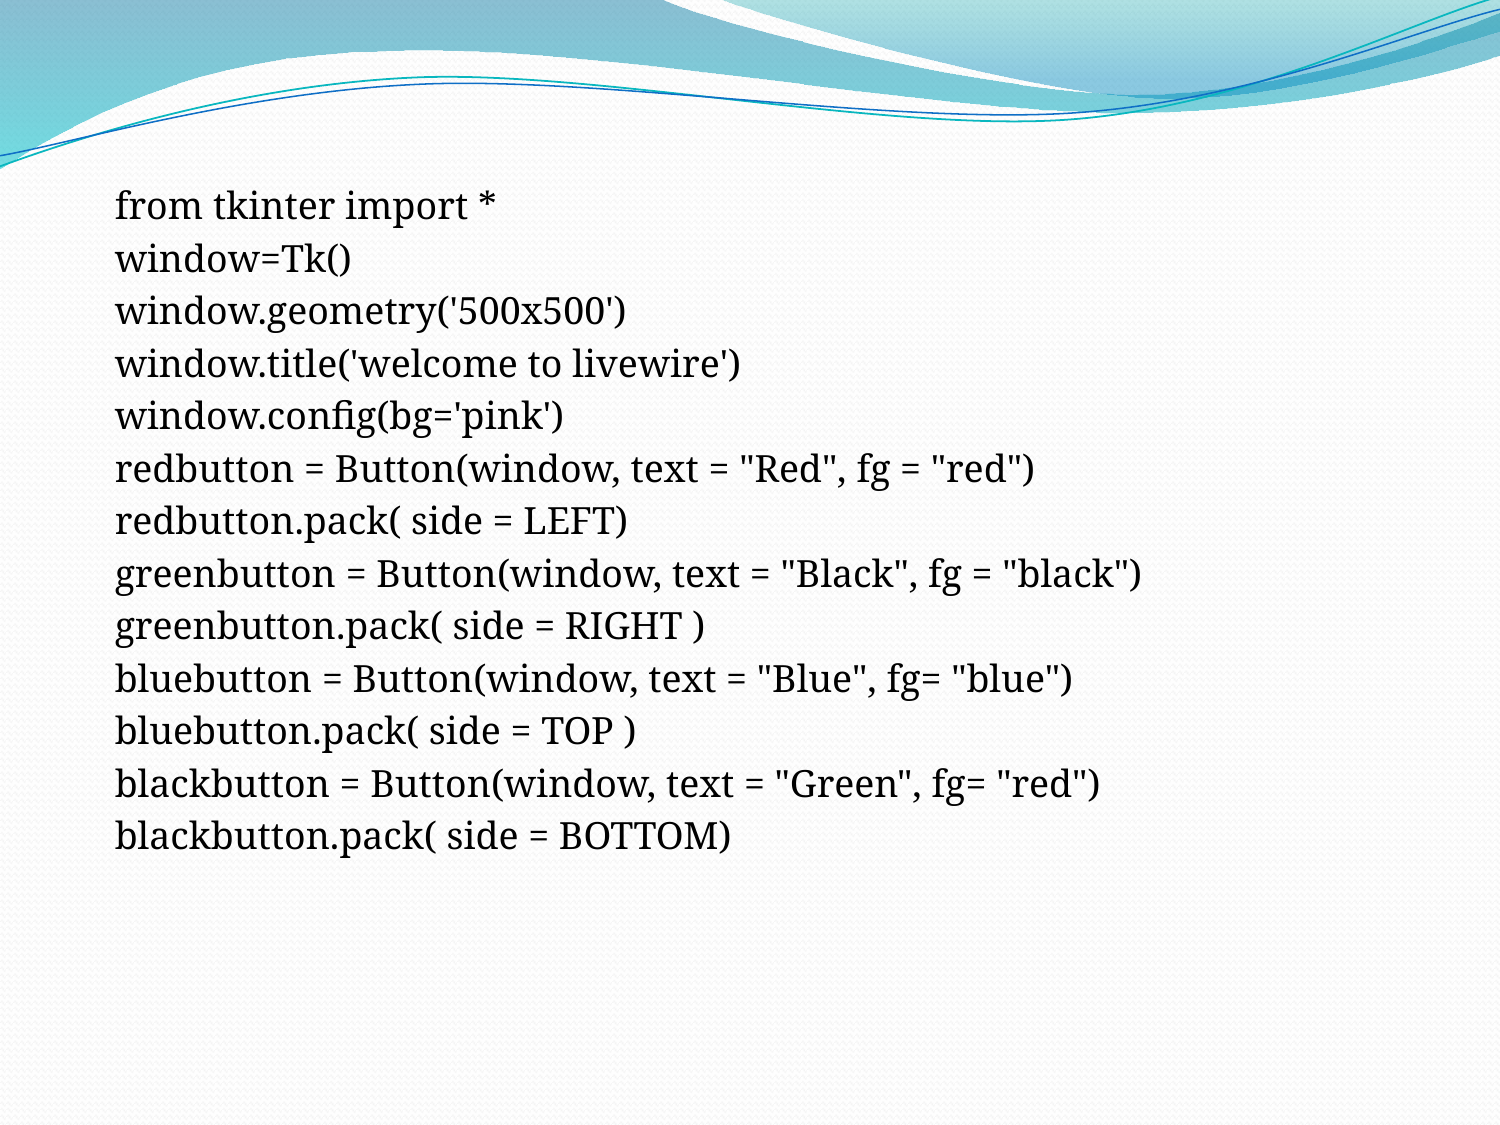

from tkinter import *
window=Tk()
window.geometry('500x500')
window.title('welcome to livewire')
window.config(bg='pink')
redbutton = Button(window, text = "Red", fg = "red")
redbutton.pack( side = LEFT)
greenbutton = Button(window, text = "Black", fg = "black")
greenbutton.pack( side = RIGHT )
bluebutton = Button(window, text = "Blue", fg= "blue")
bluebutton.pack( side = TOP )
blackbutton = Button(window, text = "Green", fg= "red")
blackbutton.pack( side = BOTTOM)